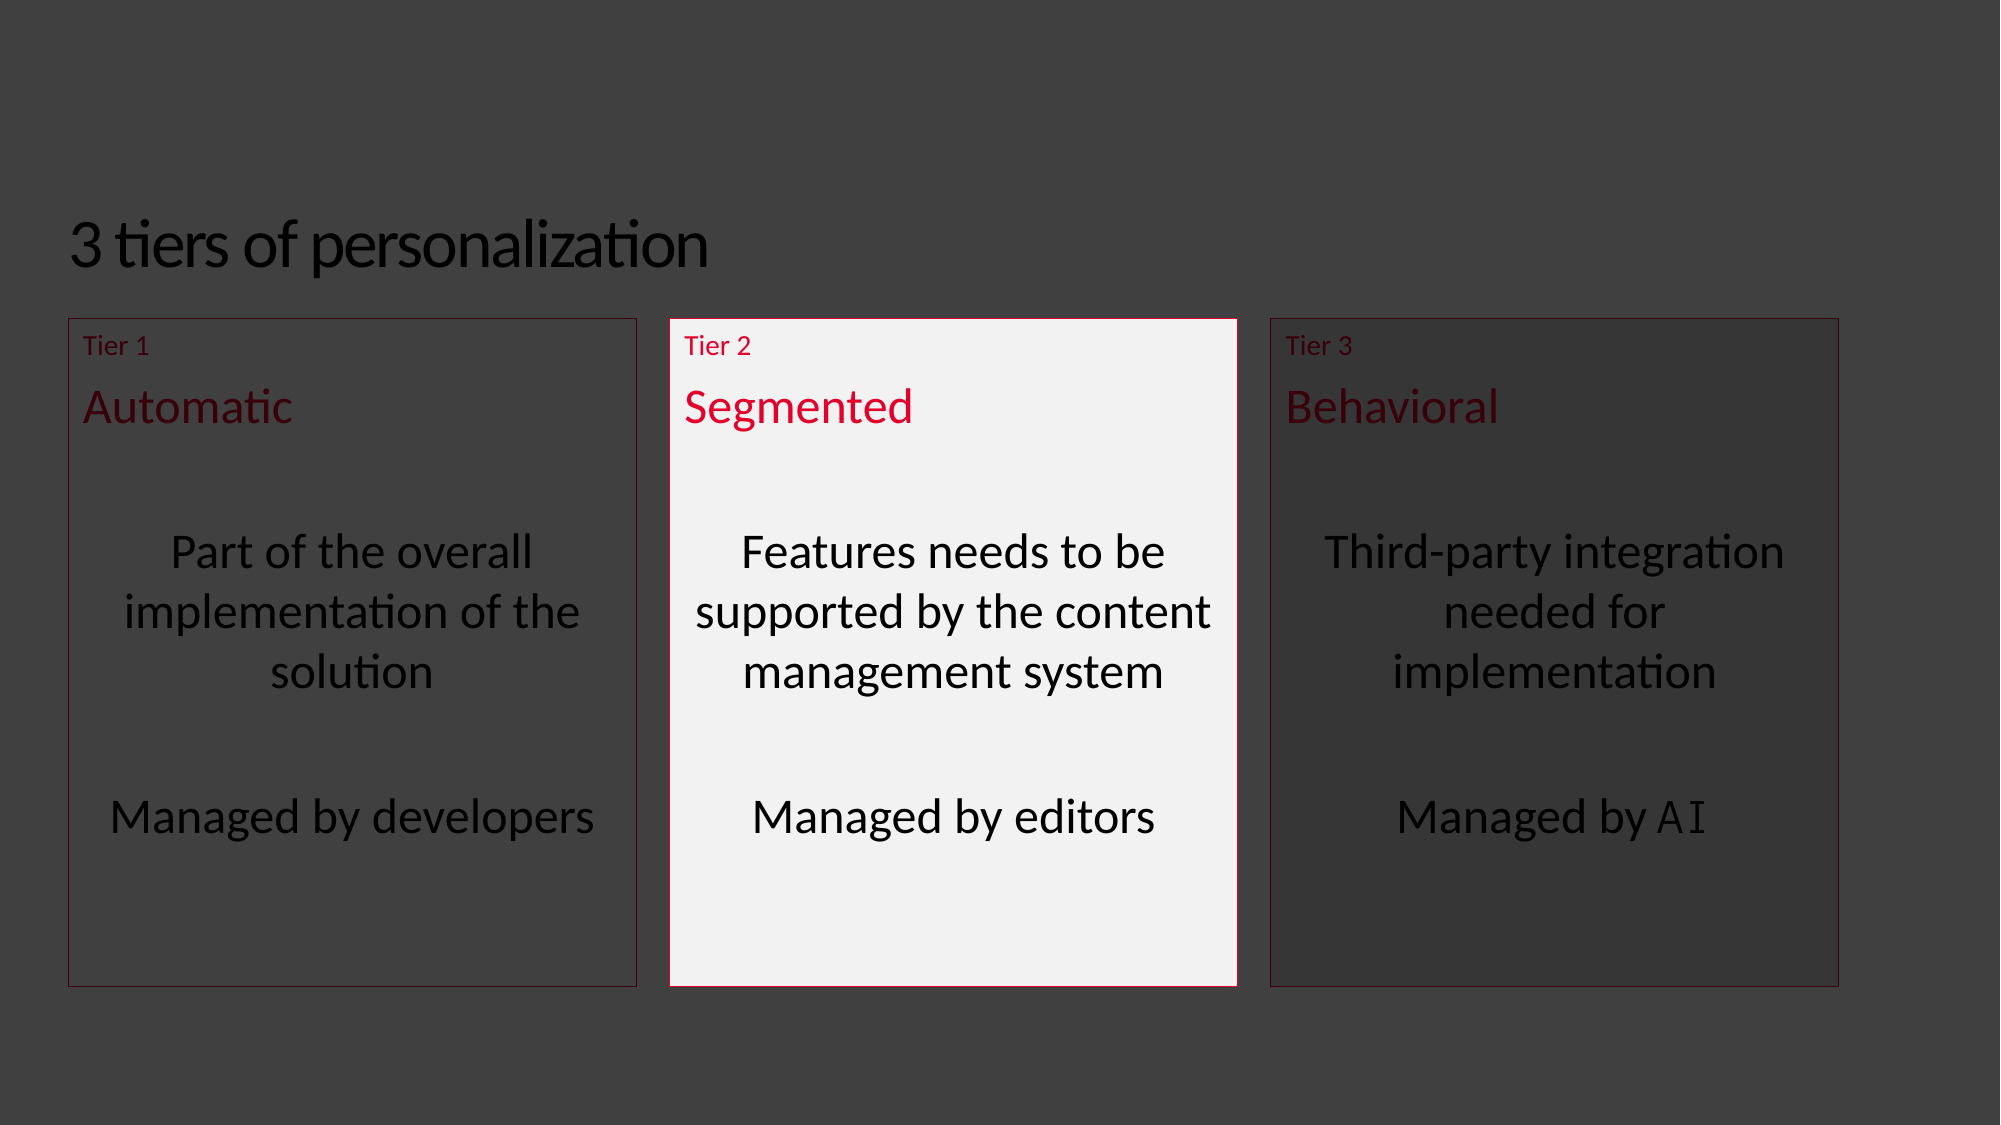

3 tiers of personalization
Tier 1
Automatic

Part of the overall implementation of the solution

Managed by developers
Tier 2
Segmented

Features needs to be supported by the content management system

Managed by editors

Tier 3
Behavioral

Third-party integration needed for implementation

Managed by AI